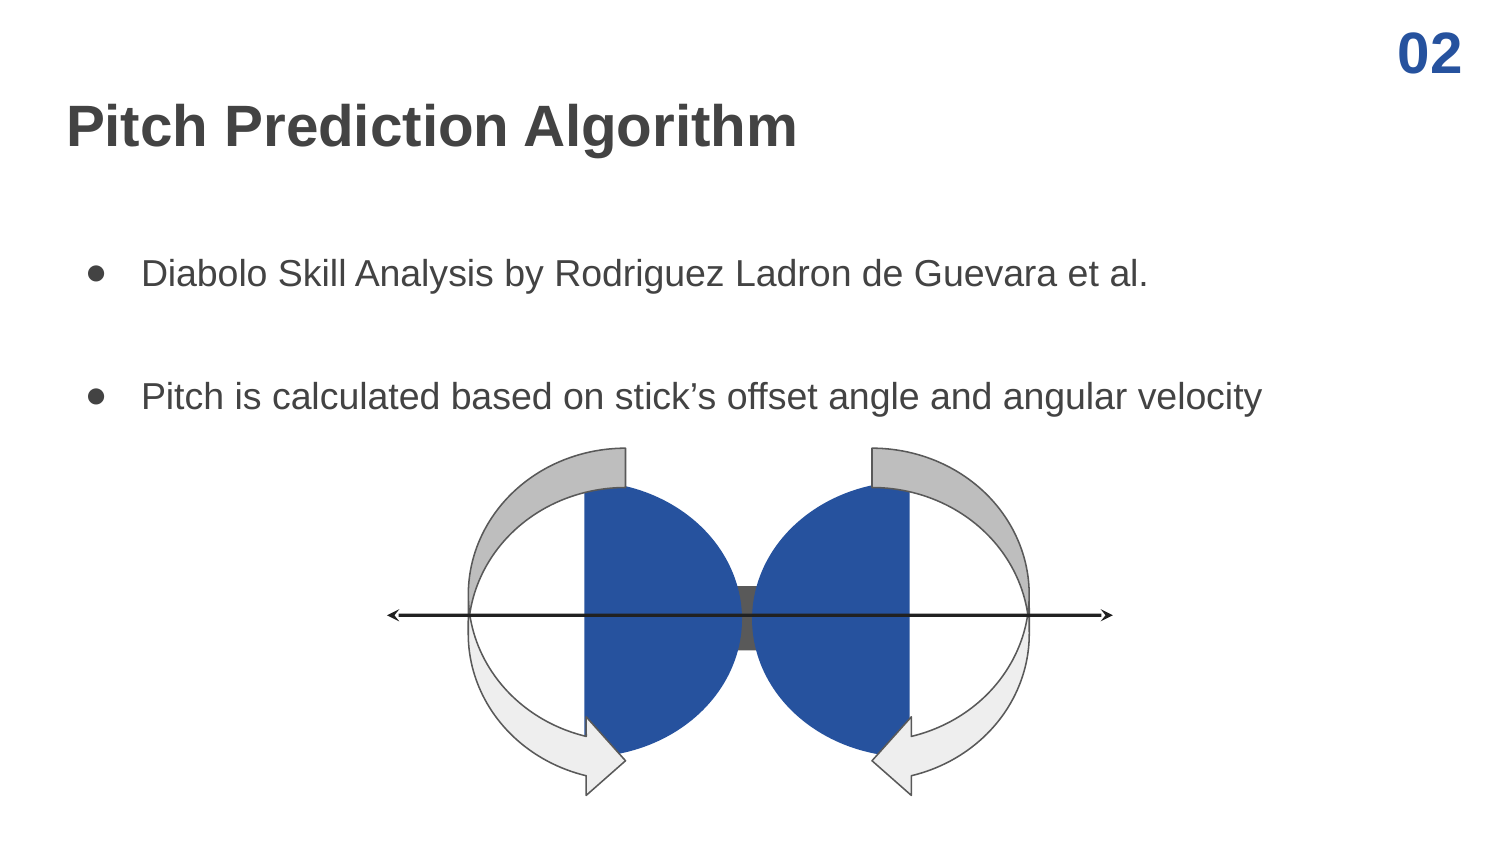

02
# Pitch Prediction Algorithm

Diabolo Skill Analysis by Rodriguez Ladron de Guevara et al.
Pitch is calculated based on stick’s offset angle and angular velocity